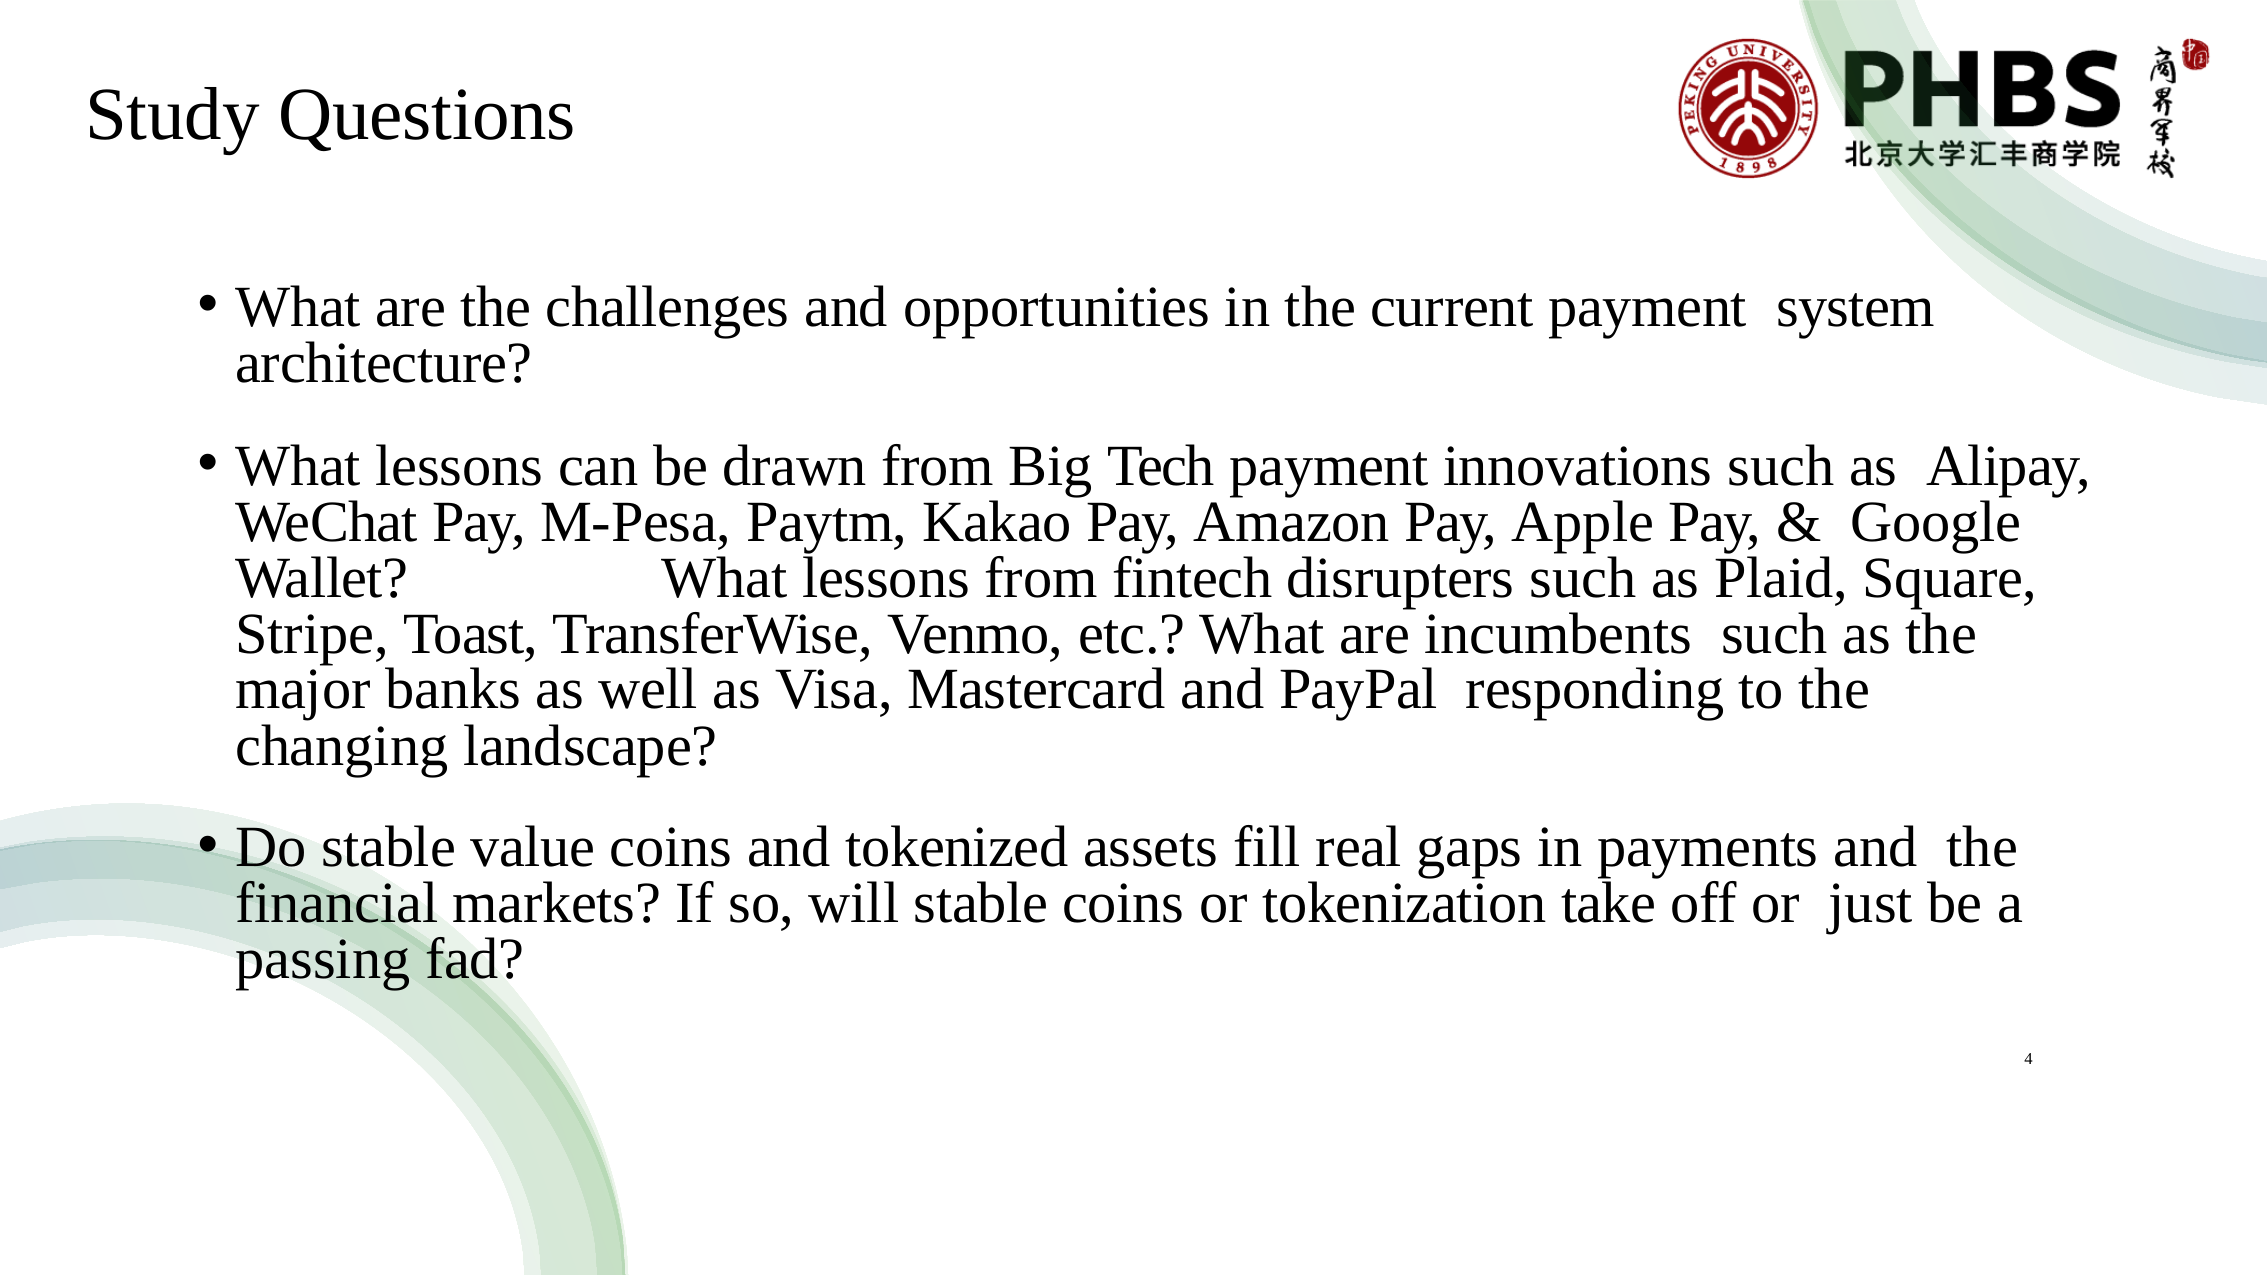

# Study Questions
What are the challenges and opportunities in the current payment  system architecture?
What lessons can be drawn from Big Tech payment innovations such as  Alipay, WeChat Pay, M-Pesa, Paytm, Kakao Pay, Amazon Pay, Apple Pay, &  Google Wallet?	What lessons from fintech disrupters such as Plaid, Square, Stripe, Toast, TransferWise, Venmo, etc.? What are incumbents  such as the major banks as well as Visa, Mastercard and PayPal  responding to the changing landscape?
Do stable value coins and tokenized assets fill real gaps in payments and  the financial markets? If so, will stable coins or tokenization take off or  just be a passing fad?
4